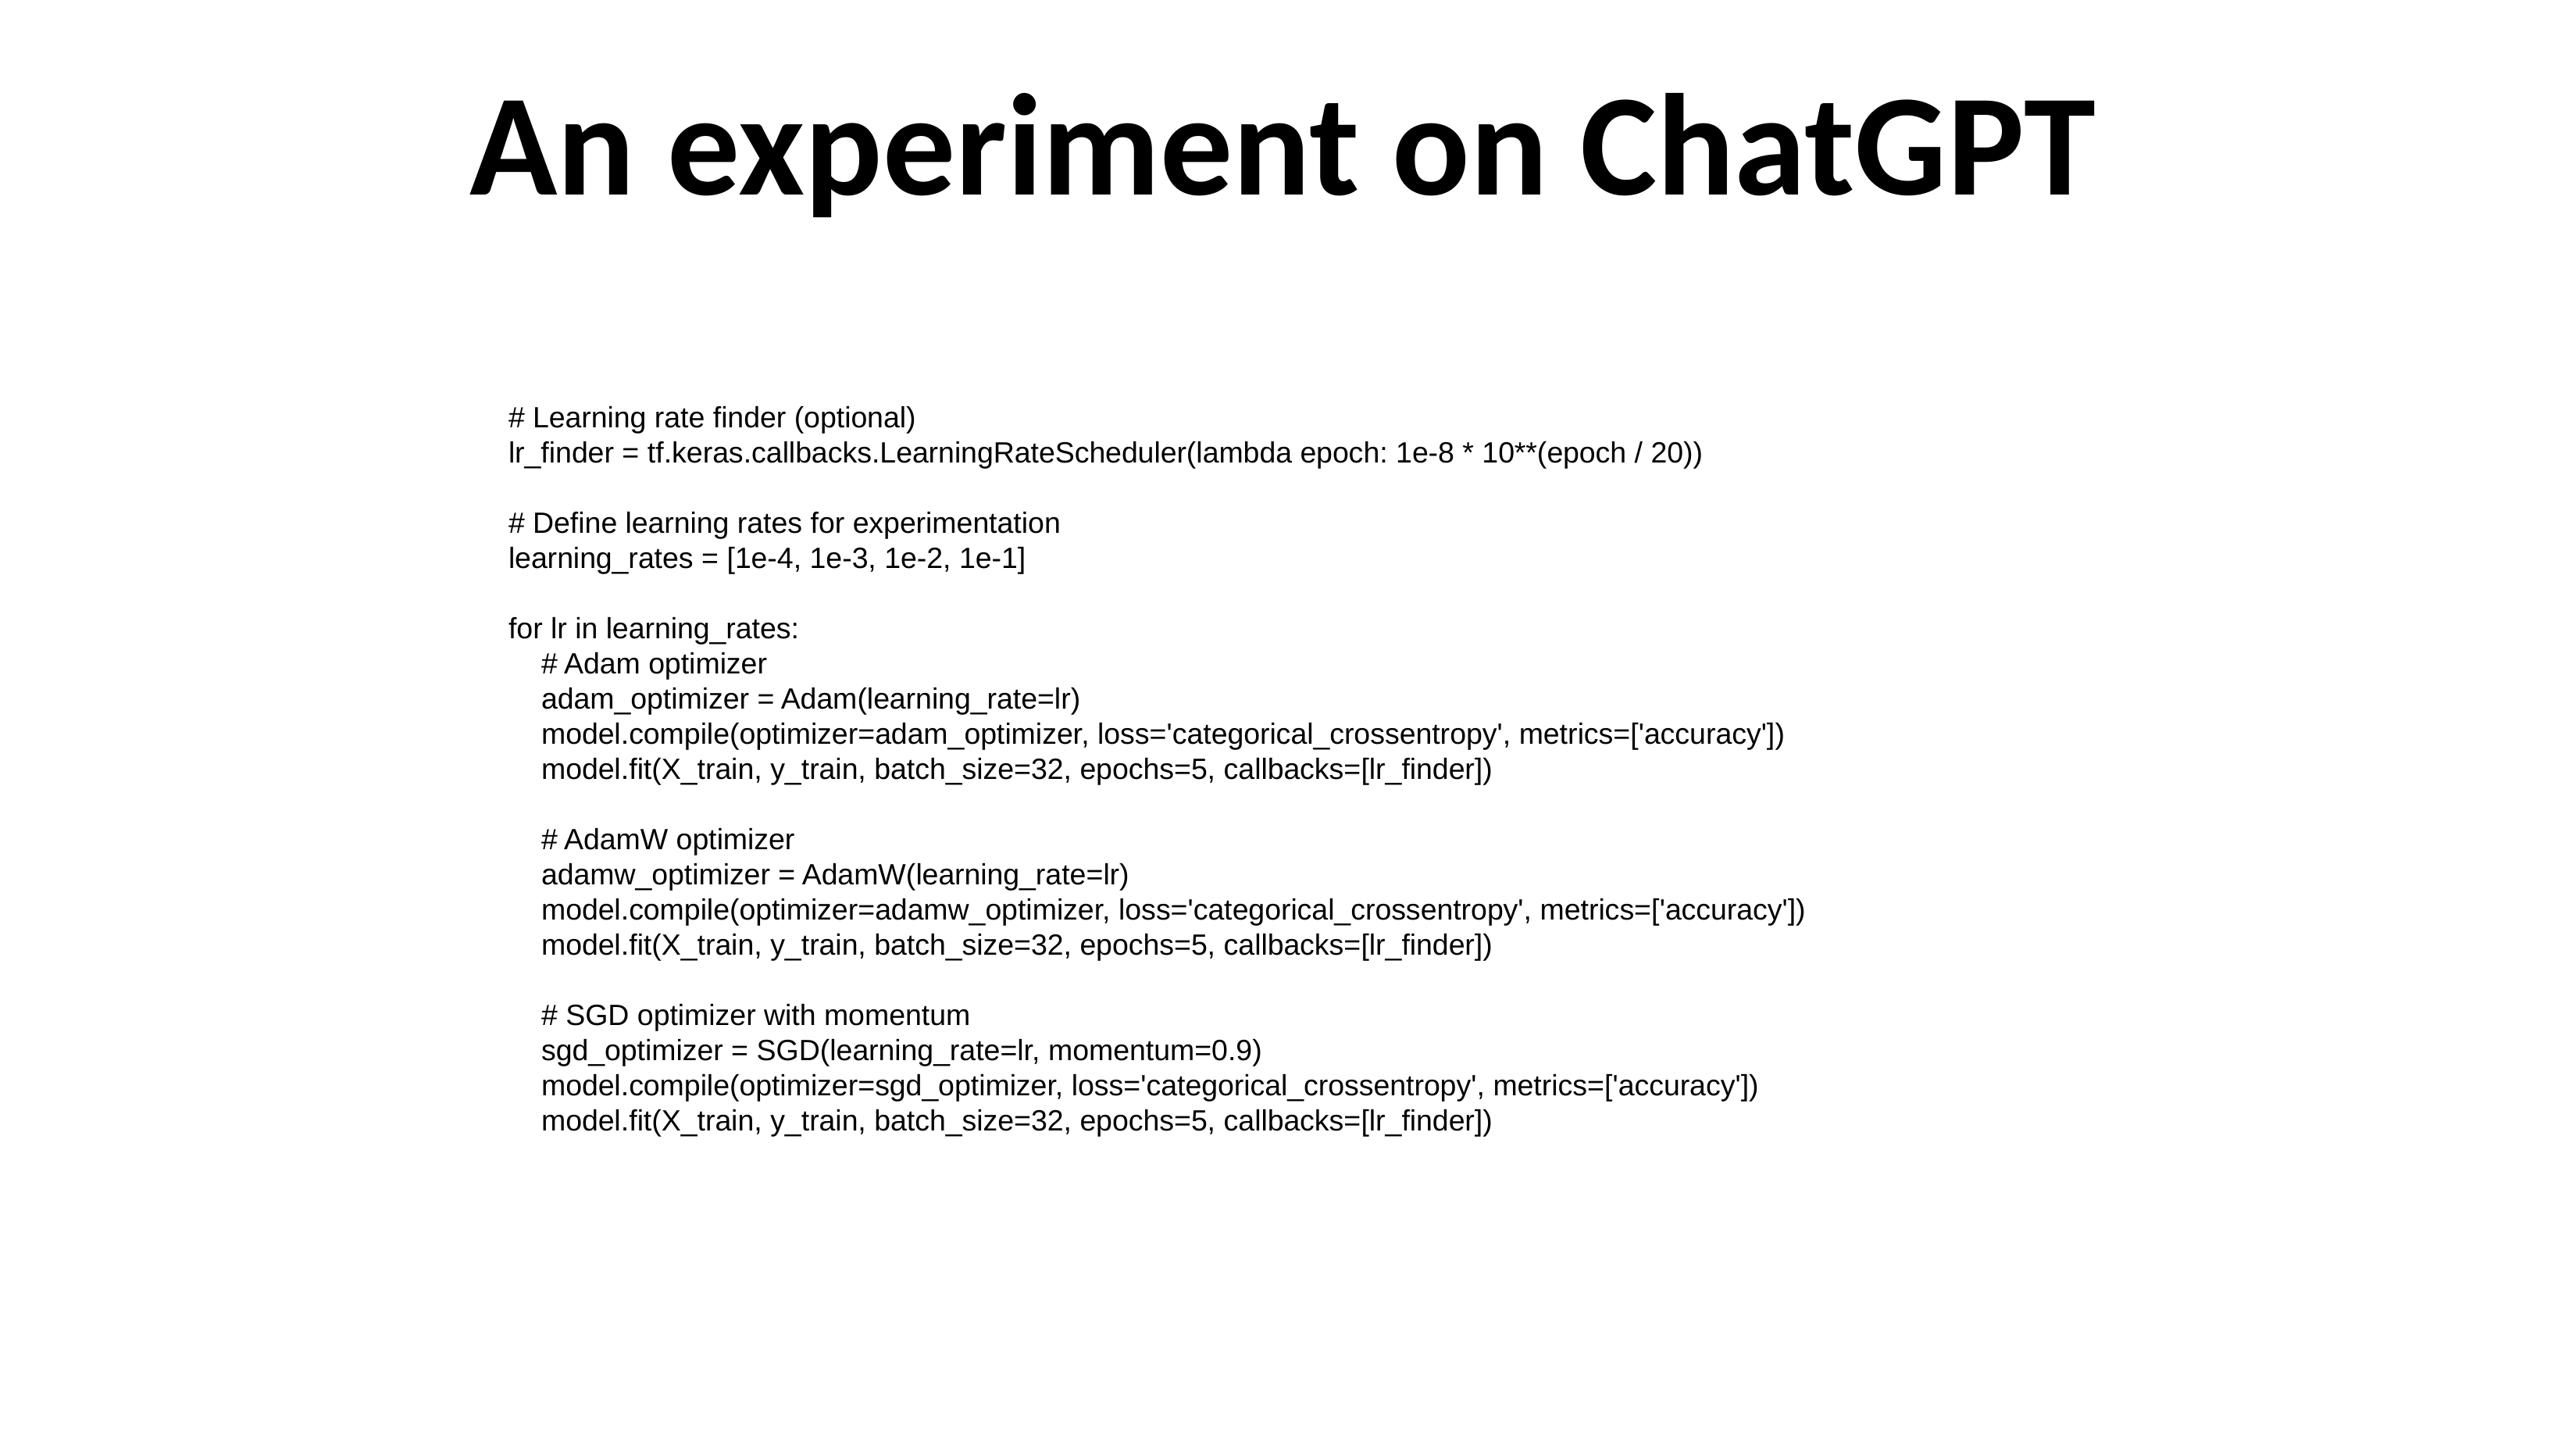

# An experiment on ChatGPT
# Learning rate finder (optional)
lr_finder = tf.keras.callbacks.LearningRateScheduler(lambda epoch: 1e-8 * 10**(epoch / 20))

# Define learning rates for experimentation
learning_rates = [1e-4, 1e-3, 1e-2, 1e-1]

for lr in learning_rates:
    # Adam optimizer
    adam_optimizer = Adam(learning_rate=lr)
    model.compile(optimizer=adam_optimizer, loss='categorical_crossentropy', metrics=['accuracy'])
    model.fit(X_train, y_train, batch_size=32, epochs=5, callbacks=[lr_finder])

    # AdamW optimizer
    adamw_optimizer = AdamW(learning_rate=lr)
    model.compile(optimizer=adamw_optimizer, loss='categorical_crossentropy', metrics=['accuracy'])
    model.fit(X_train, y_train, batch_size=32, epochs=5, callbacks=[lr_finder])

    # SGD optimizer with momentum
    sgd_optimizer = SGD(learning_rate=lr, momentum=0.9)
    model.compile(optimizer=sgd_optimizer, loss='categorical_crossentropy', metrics=['accuracy'])
    model.fit(X_train, y_train, batch_size=32, epochs=5, callbacks=[lr_finder])